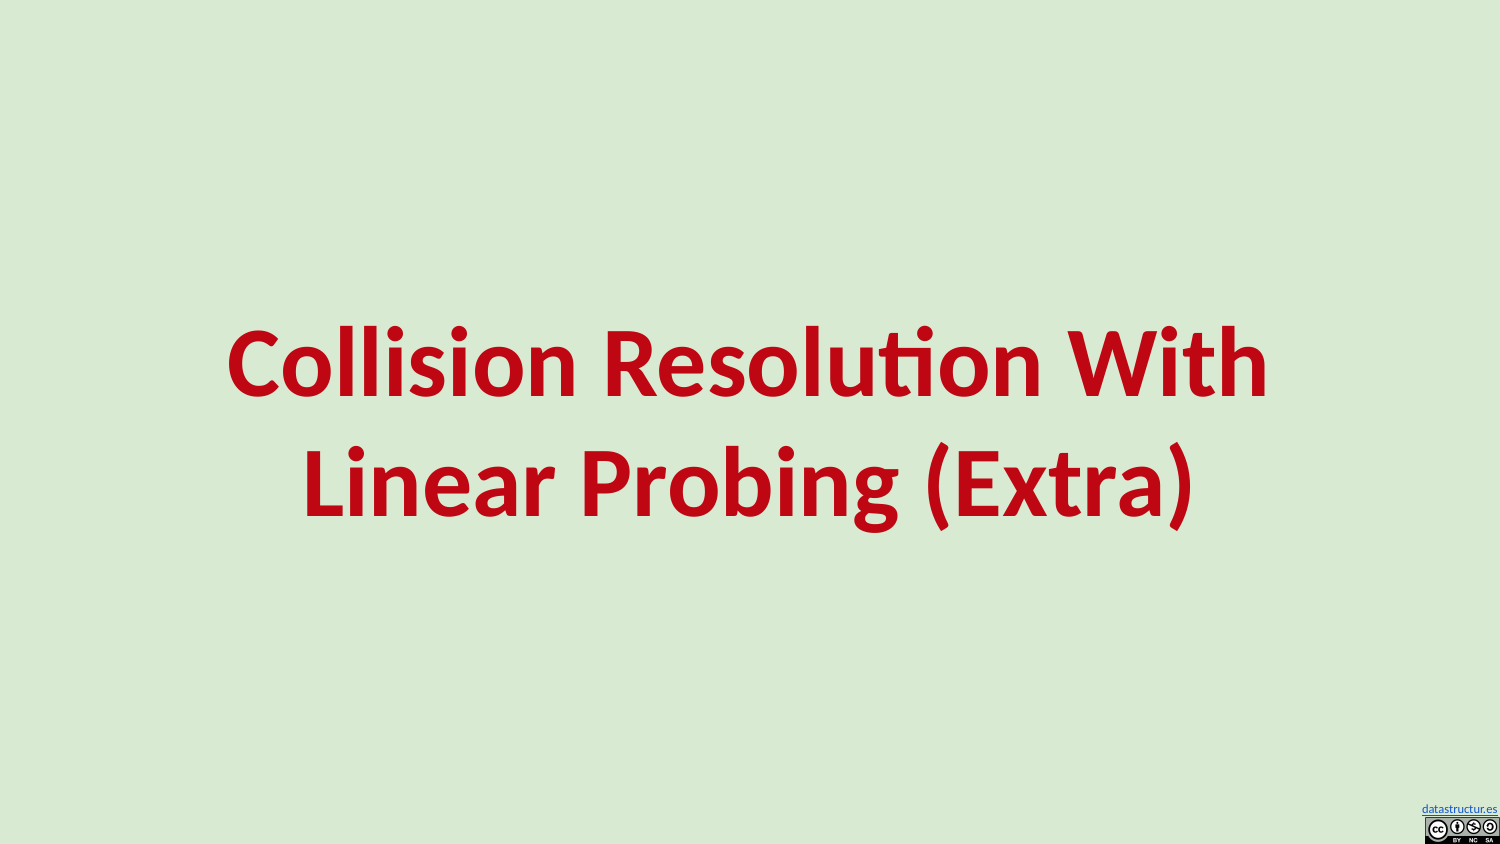

# Collision Resolution With Linear Probing (Extra)